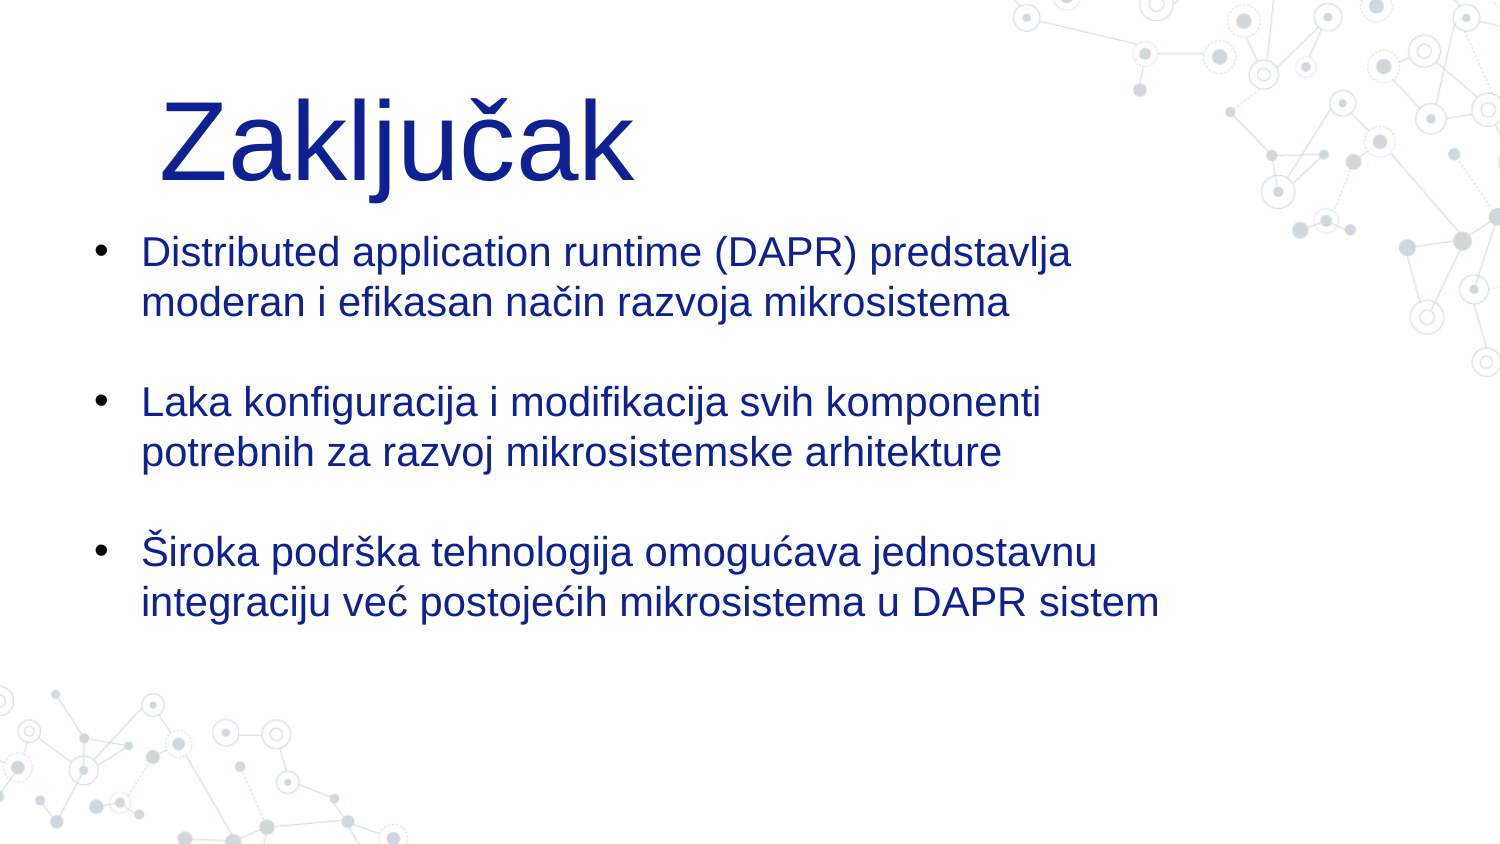

# Zaključak
Distributed application runtime (DAPR) predstavlja moderan i efikasan način razvoja mikrosistema

Laka konfiguracija i modifikacija svih komponenti potrebnih za razvoj mikrosistemske arhitekture

Široka podrška tehnologija omogućava jednostavnu integraciju već postojećih mikrosistema u DAPR sistem
35